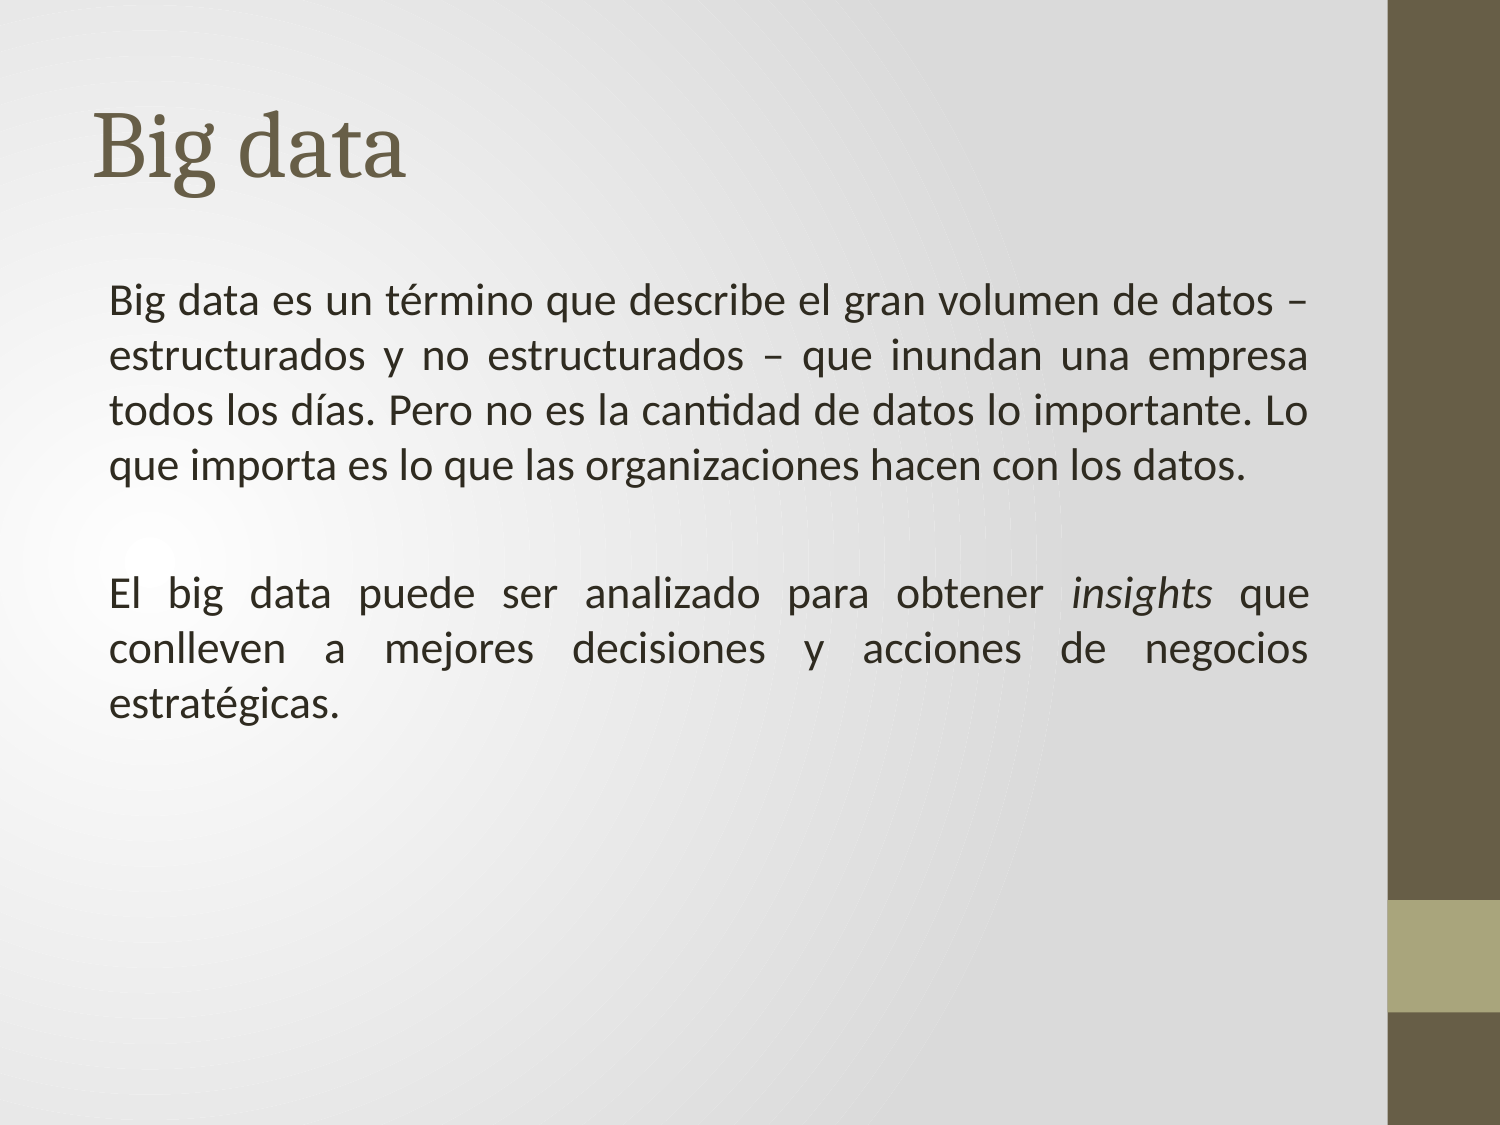

# Big data
Big data es un término que describe el gran volumen de datos – estructurados y no estructurados – que inundan una empresa todos los días. Pero no es la cantidad de datos lo importante. Lo que importa es lo que las organizaciones hacen con los datos.

El big data puede ser analizado para obtener insights que conlleven a mejores decisiones y acciones de negocios estratégicas.